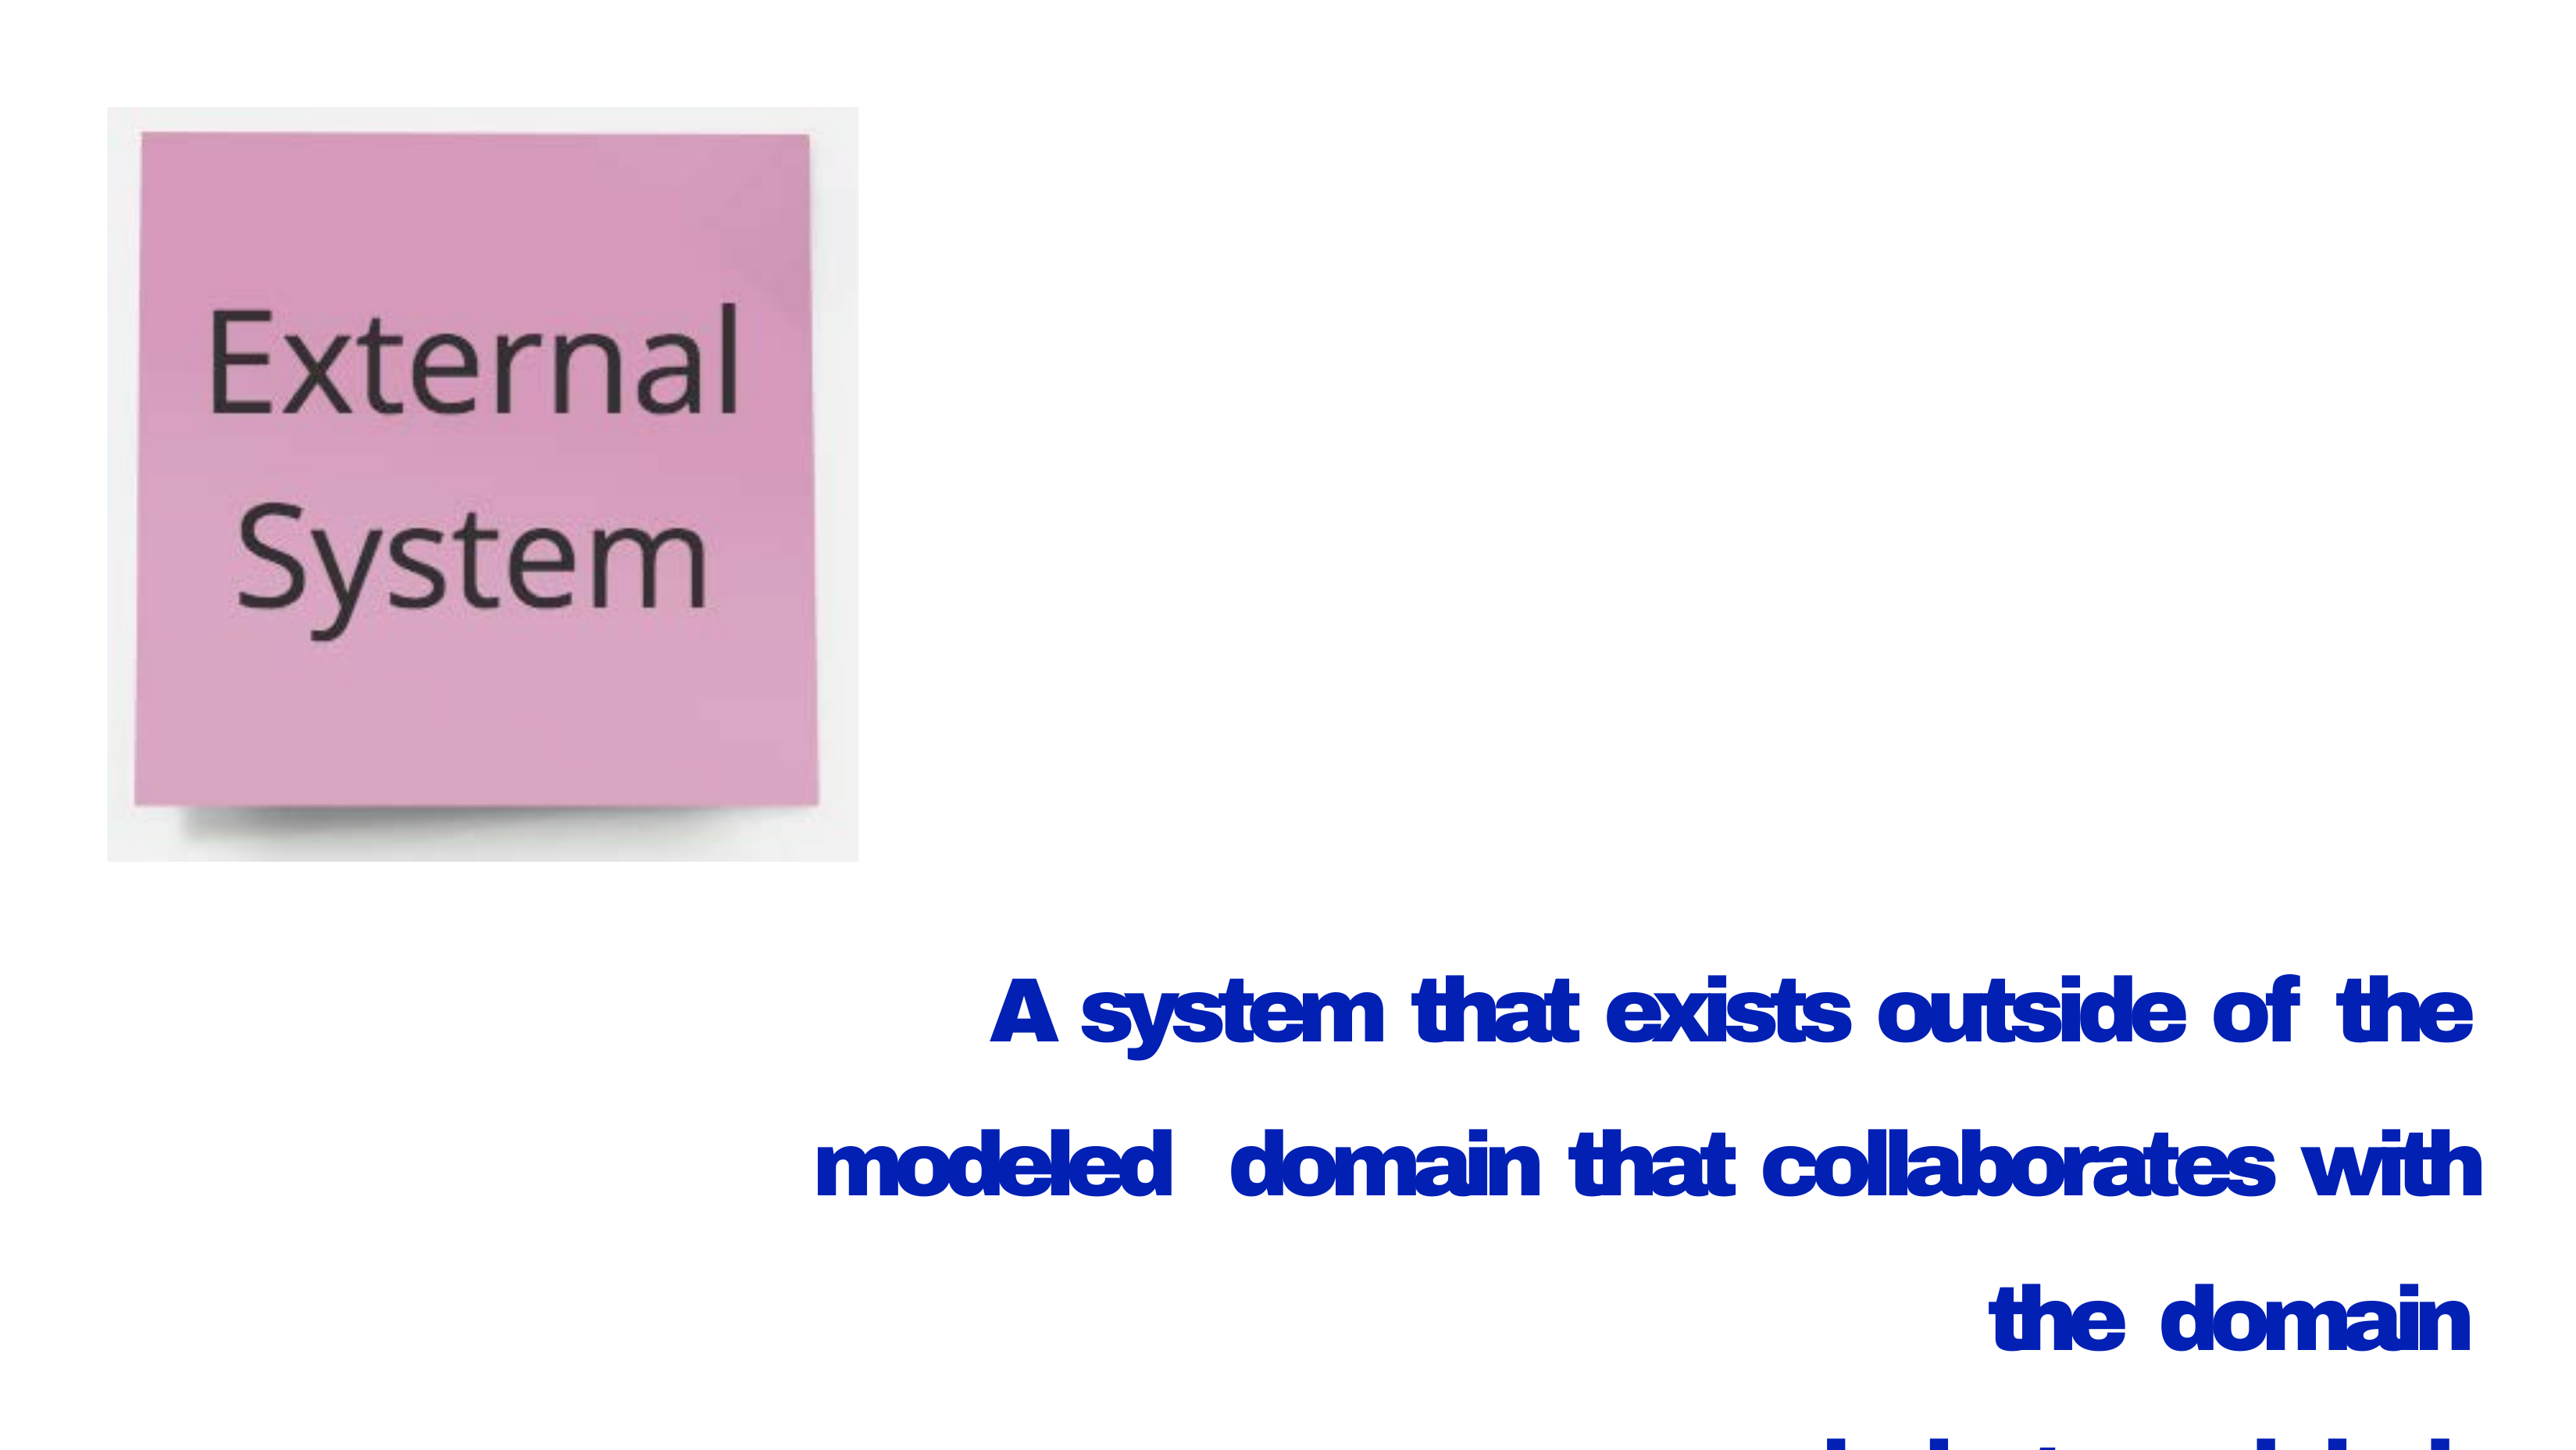

A system that exists outside of the modeled  domain that collaborates with the domain
being modeled.